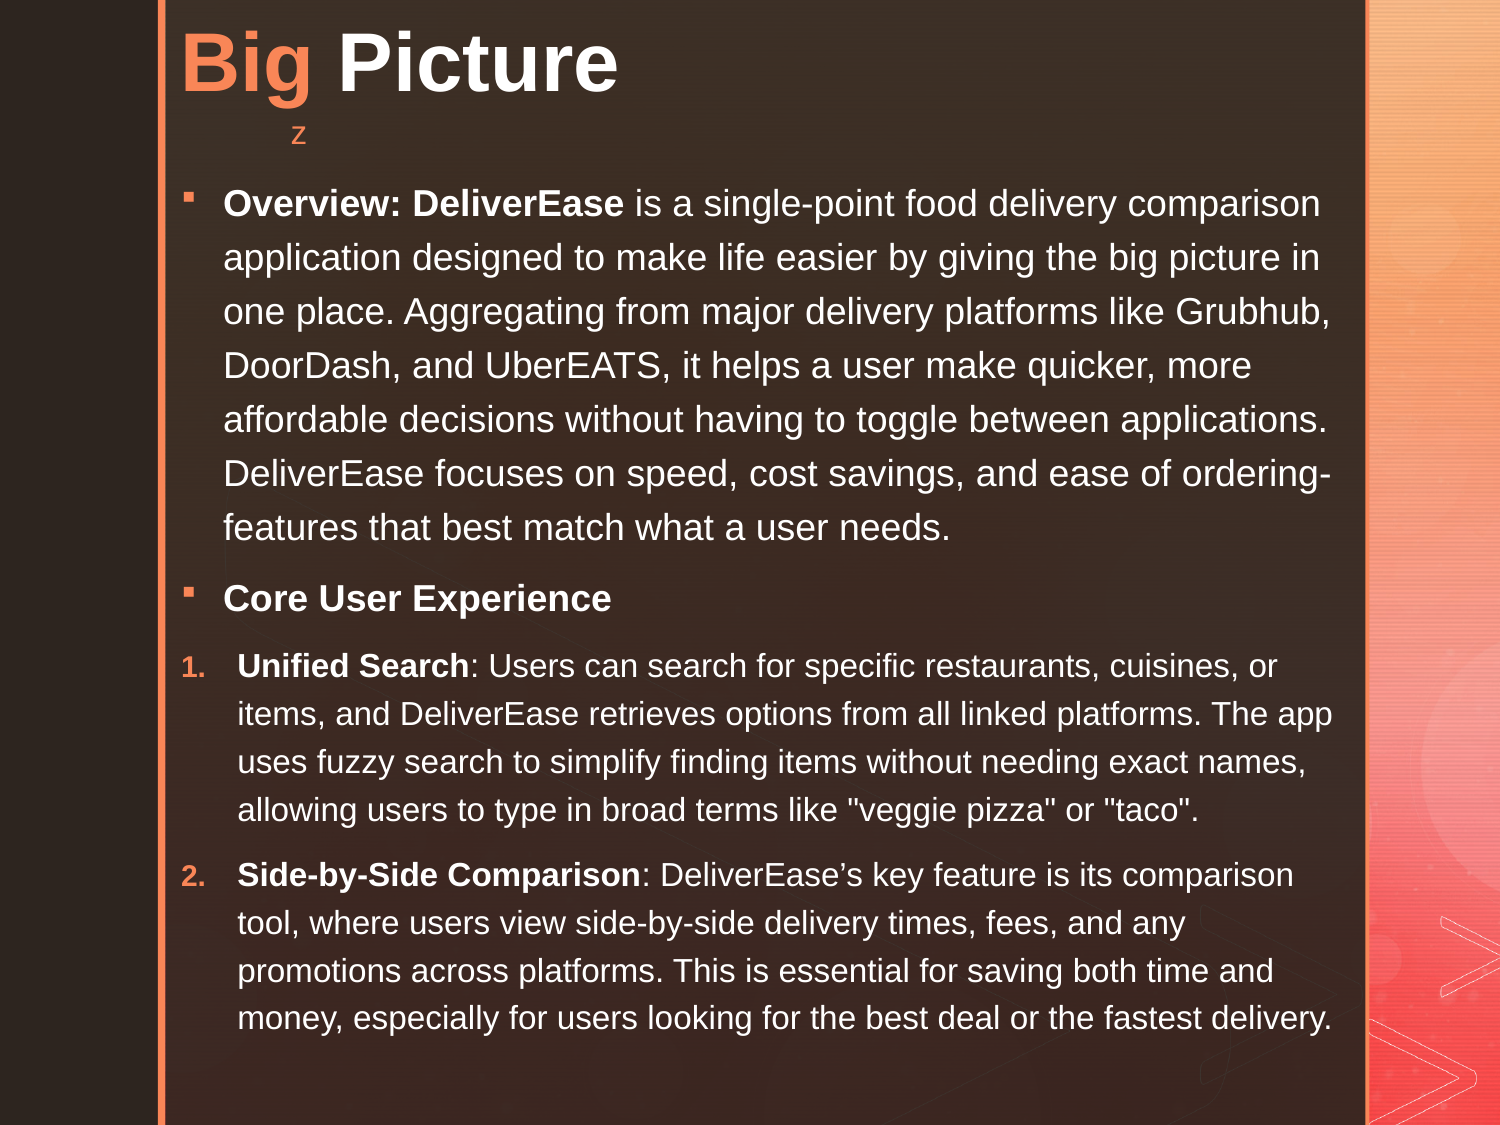

# Big Picture
Overview: DeliverEase is a single-point food delivery comparison application designed to make life easier by giving the big picture in one place. Aggregating from major delivery platforms like Grubhub, DoorDash, and UberEATS, it helps a user make quicker, more affordable decisions without having to toggle between applications. DeliverEase focuses on speed, cost savings, and ease of ordering-features that best match what a user needs.
Core User Experience
Unified Search: Users can search for specific restaurants, cuisines, or items, and DeliverEase retrieves options from all linked platforms. The app uses fuzzy search to simplify finding items without needing exact names, allowing users to type in broad terms like "veggie pizza" or "taco".
Side-by-Side Comparison: DeliverEase’s key feature is its comparison tool, where users view side-by-side delivery times, fees, and any promotions across platforms. This is essential for saving both time and money, especially for users looking for the best deal or the fastest delivery.